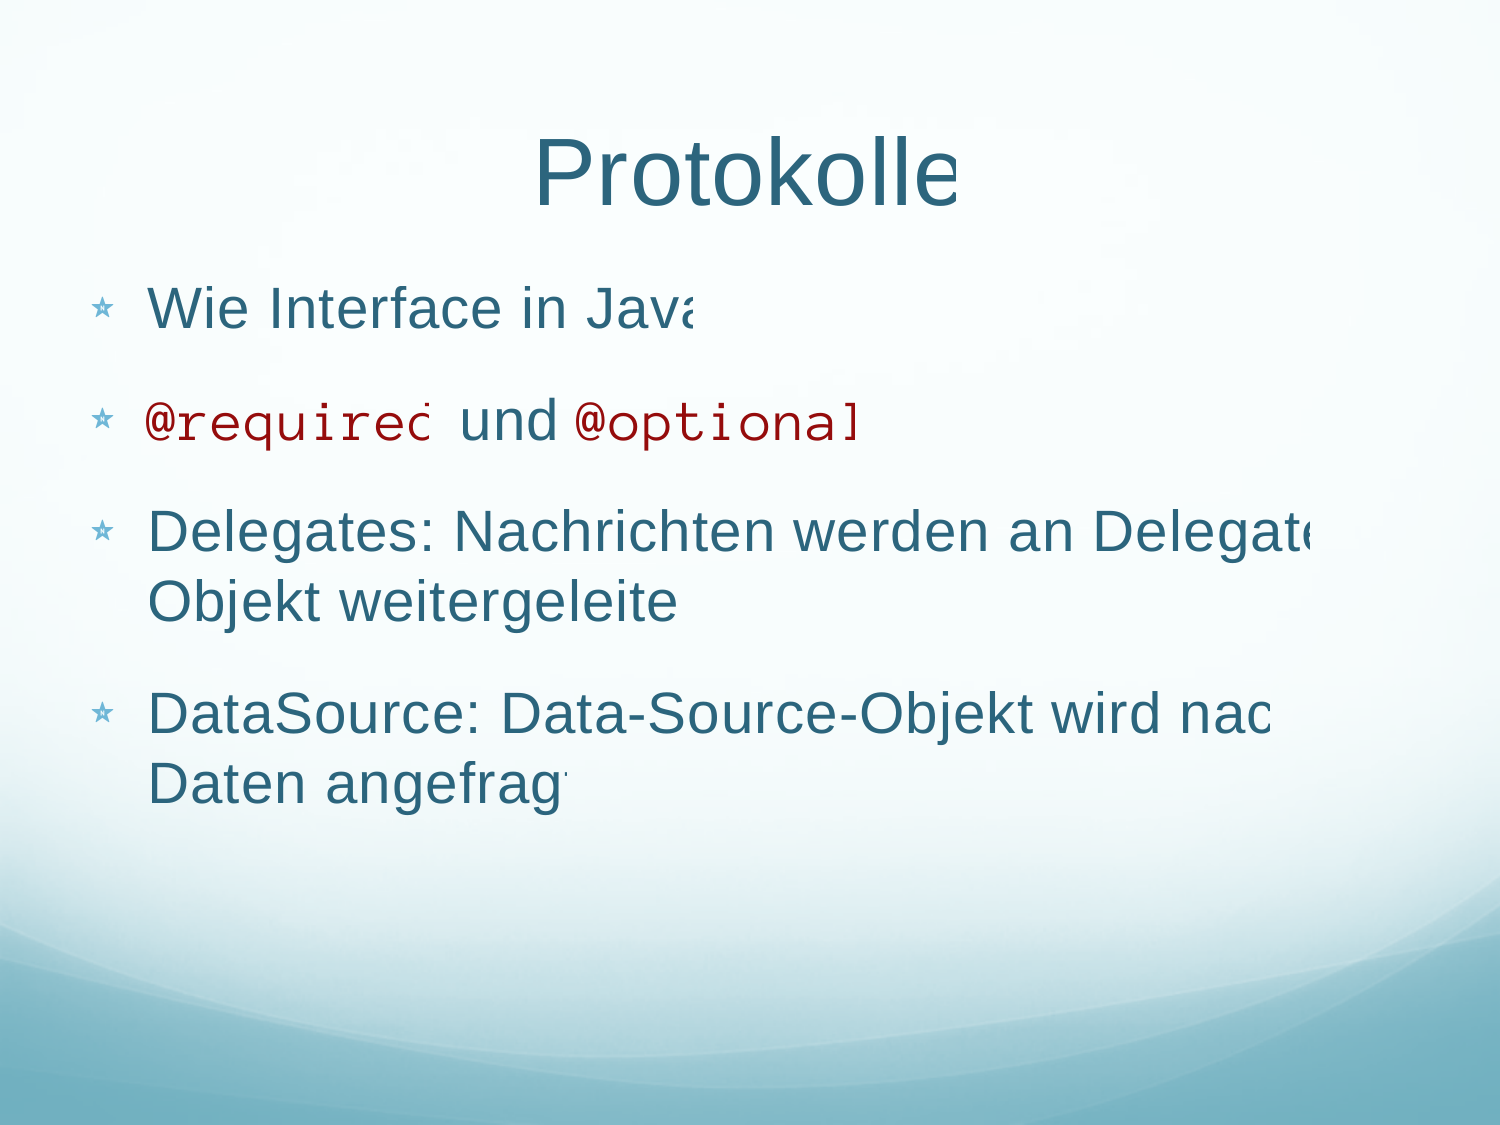

# Protokolle
Wie Interface in Java
@required und @optional
Delegates: Nachrichten werden an Delegate-Objekt weitergeleitet
DataSource: Data-Source-Objekt wird nach Daten angefragt